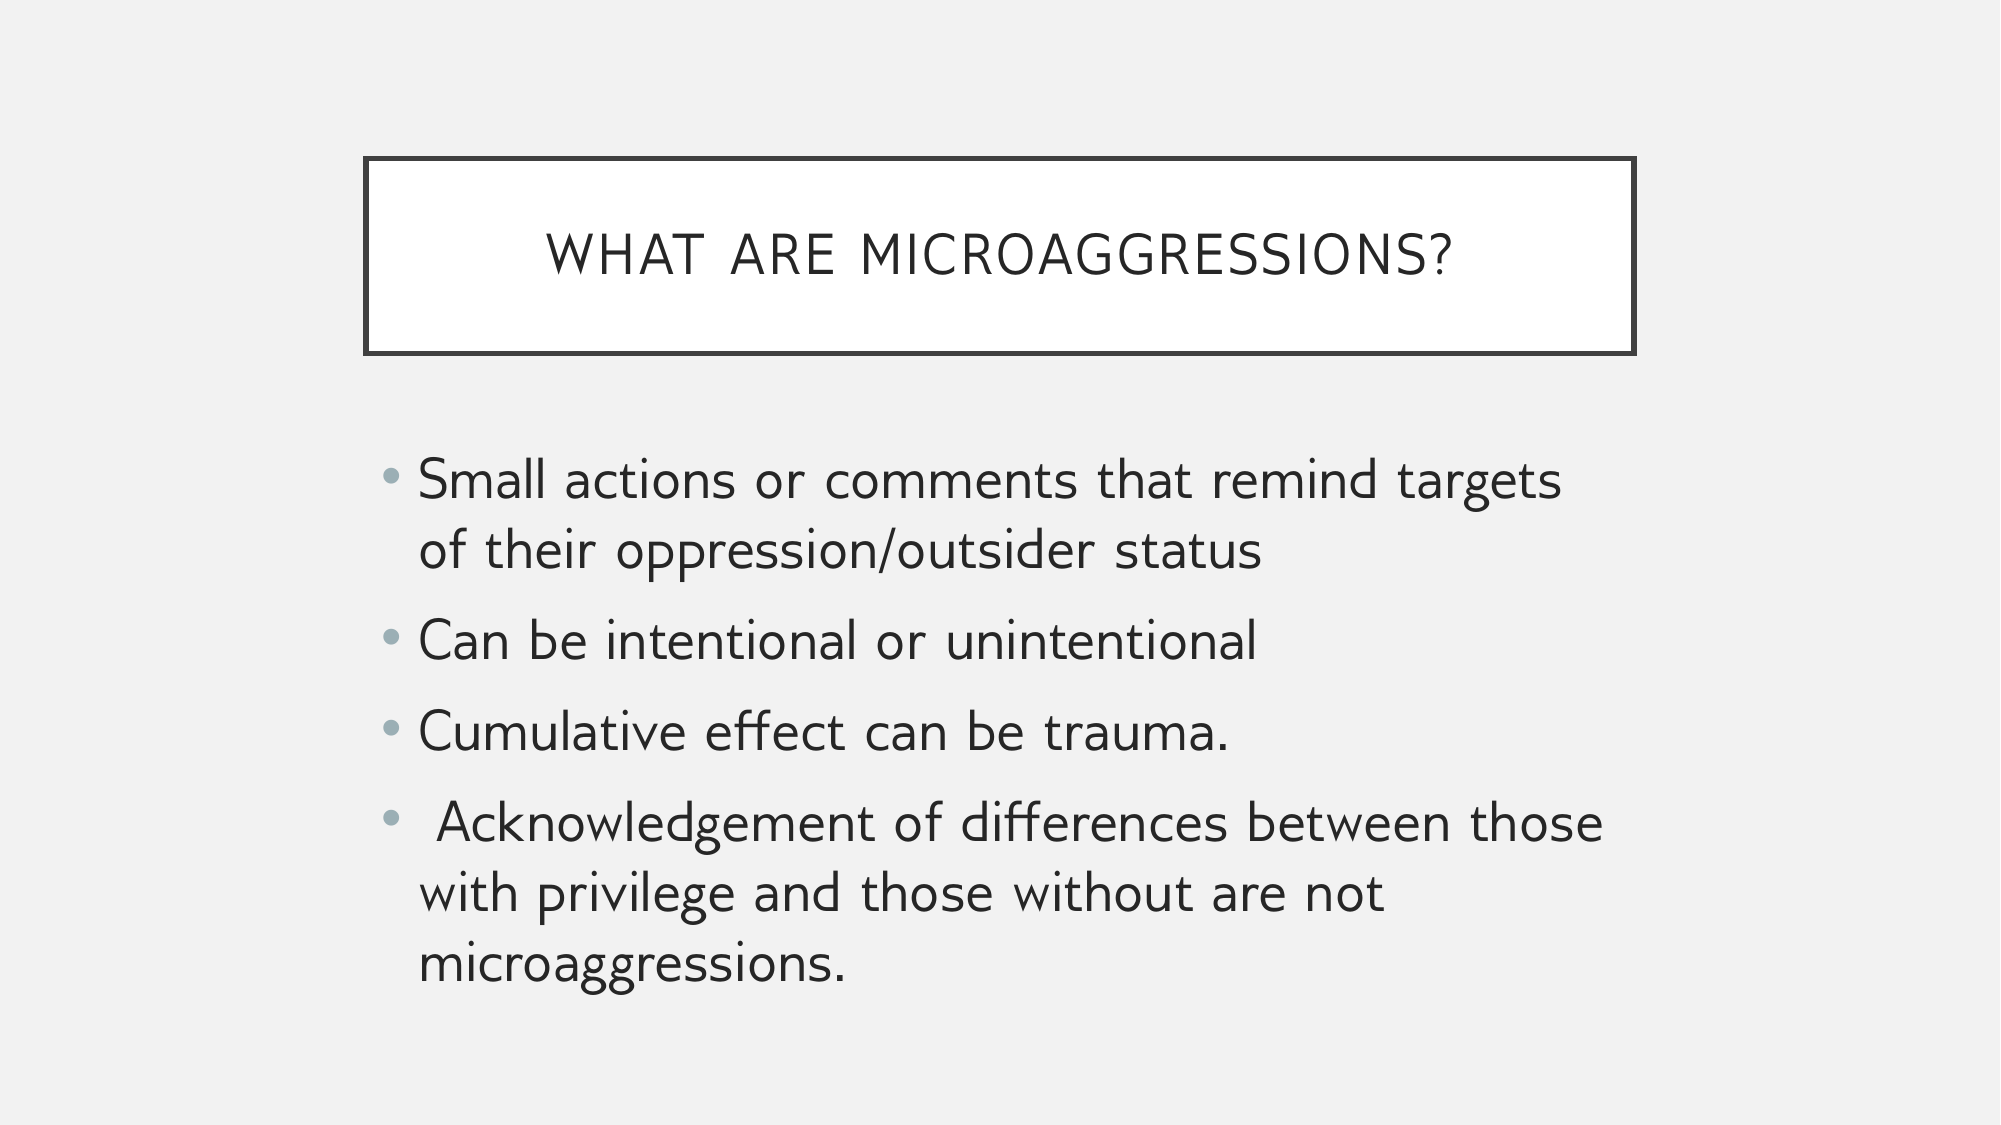

# What are microaggressions?
Small actions or comments that remind targets of their oppression/outsider status
Can be intentional or unintentional
Cumulative effect can be trauma.
 Acknowledgement of differences between those with privilege and those without are not microaggressions.